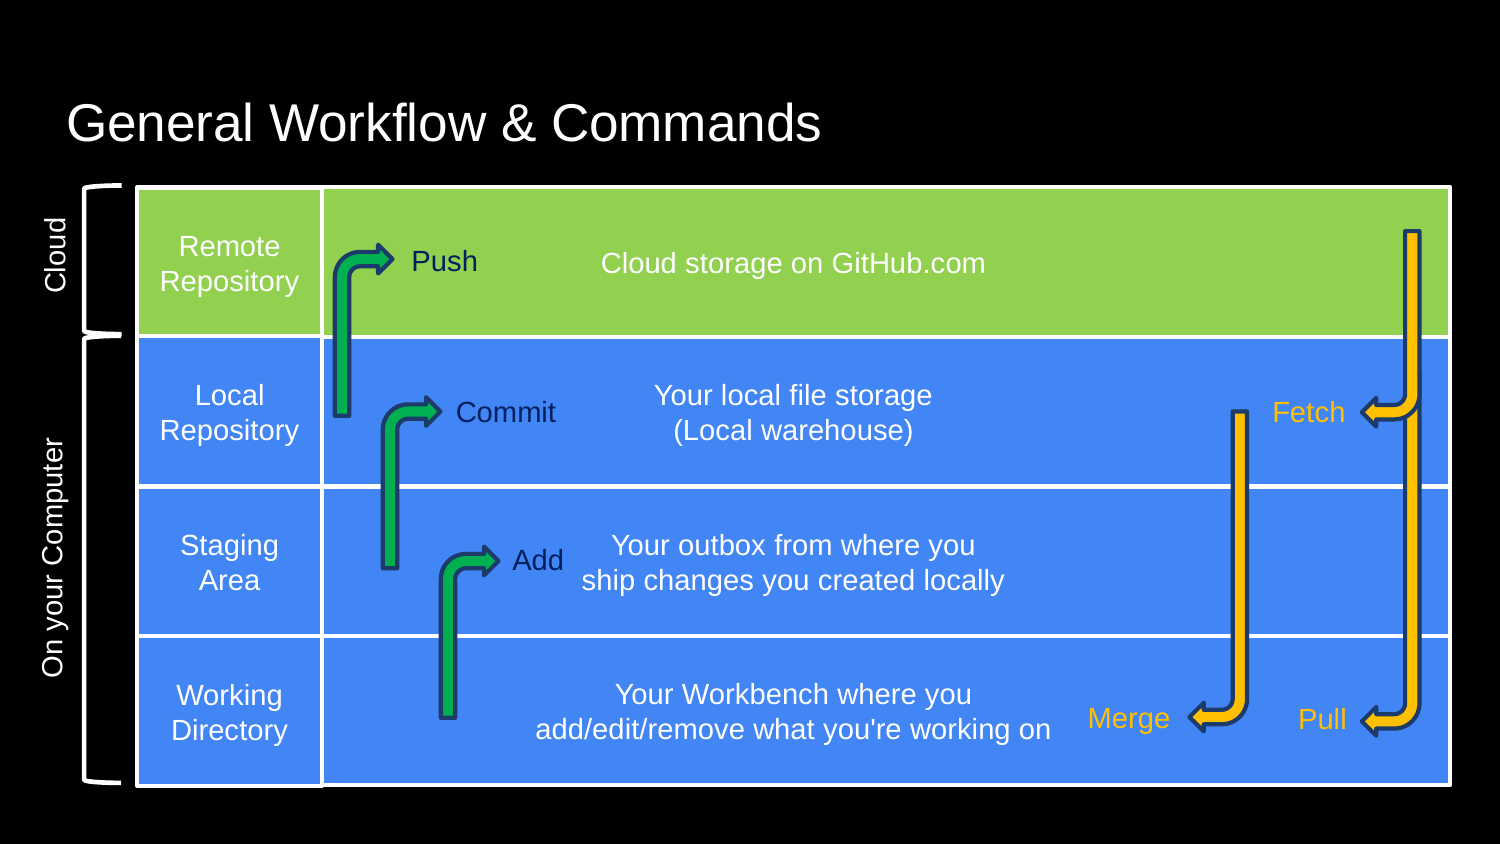

# General Workflow & Commands

Cloud storage on GitHub.com
Remote
Repository
Cloud

Push

Local
Repository
Your local file storage
(Local warehouse)

Fetch
Commit

Your outbox from where you
ship changes you created locally
Staging
Area
On your Computer
Add

Your Workbench where you
add/edit/remove what you're working on
Working
Directory
Merge
Pull